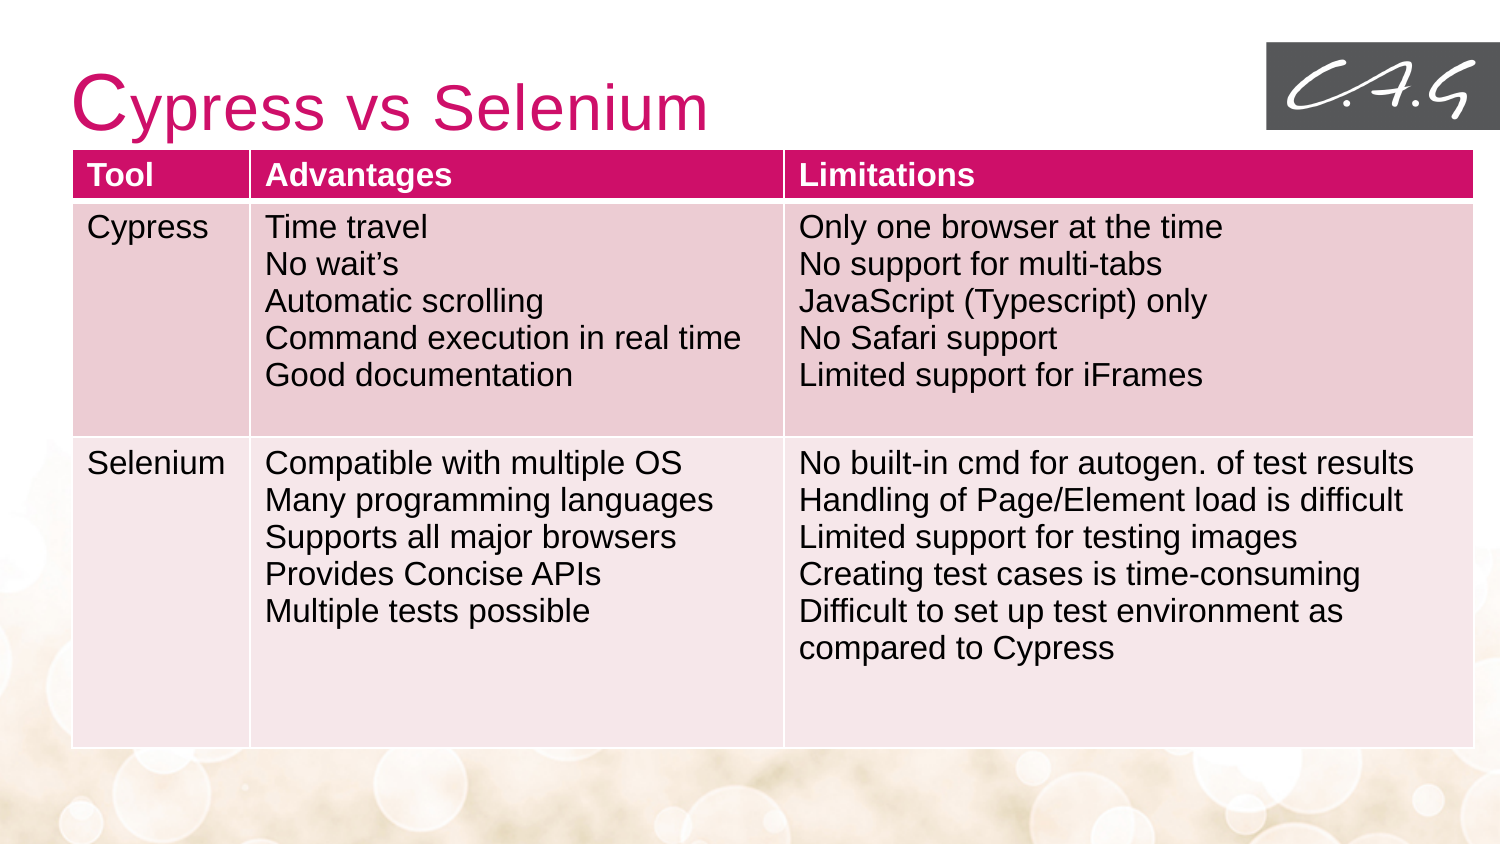

# Cypress vs Selenium
| Tool | Advantages | Limitations |
| --- | --- | --- |
| Cypress | Time travel No wait’s Automatic scrolling Command execution in real time Good documentation | Only one browser at the time No support for multi-tabs JavaScript (Typescript) only No Safari support Limited support for iFrames |
| Selenium | Compatible with multiple OS Many programming languages Supports all major browsers Provides Concise APIs Multiple tests possible | No built-in cmd for autogen. of test results Handling of Page/Element load is difficult Limited support for testing images Creating test cases is time-consuming Difficult to set up test environment as compared to Cypress |